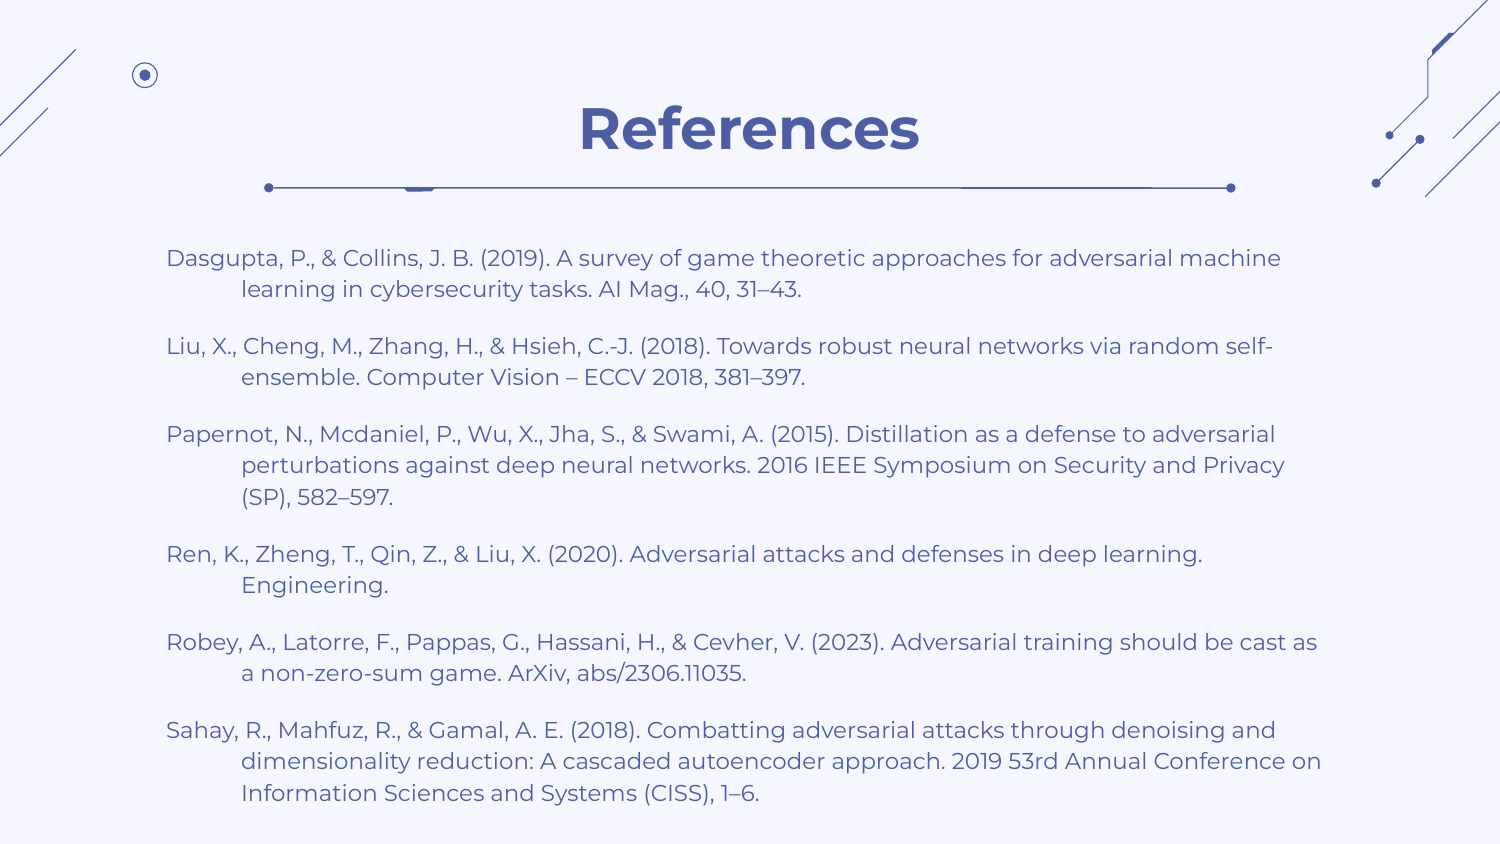

# References

Dasgupta, P., & Collins, J. B. (2019). A survey of game theoretic approaches for adversarial machine learning in cybersecurity tasks. AI Mag., 40, 31–43.
Liu, X., Cheng, M., Zhang, H., & Hsieh, C.-J. (2018). Towards robust neural networks via random self-ensemble. Computer Vision – ECCV 2018, 381–397.
Papernot, N., Mcdaniel, P., Wu, X., Jha, S., & Swami, A. (2015). Distillation as a defense to adversarial perturbations against deep neural networks. 2016 IEEE Symposium on Security and Privacy (SP), 582–597.
Ren, K., Zheng, T., Qin, Z., & Liu, X. (2020). Adversarial attacks and defenses in deep learning. Engineering.
Robey, A., Latorre, F., Pappas, G., Hassani, H., & Cevher, V. (2023). Adversarial training should be cast as a non-zero-sum game. ArXiv, abs/2306.11035.
Sahay, R., Mahfuz, R., & Gamal, A. E. (2018). Combatting adversarial attacks through denoising and dimensionality reduction: A cascaded autoencoder approach. 2019 53rd Annual Conference on Information Sciences and Systems (CISS), 1–6.